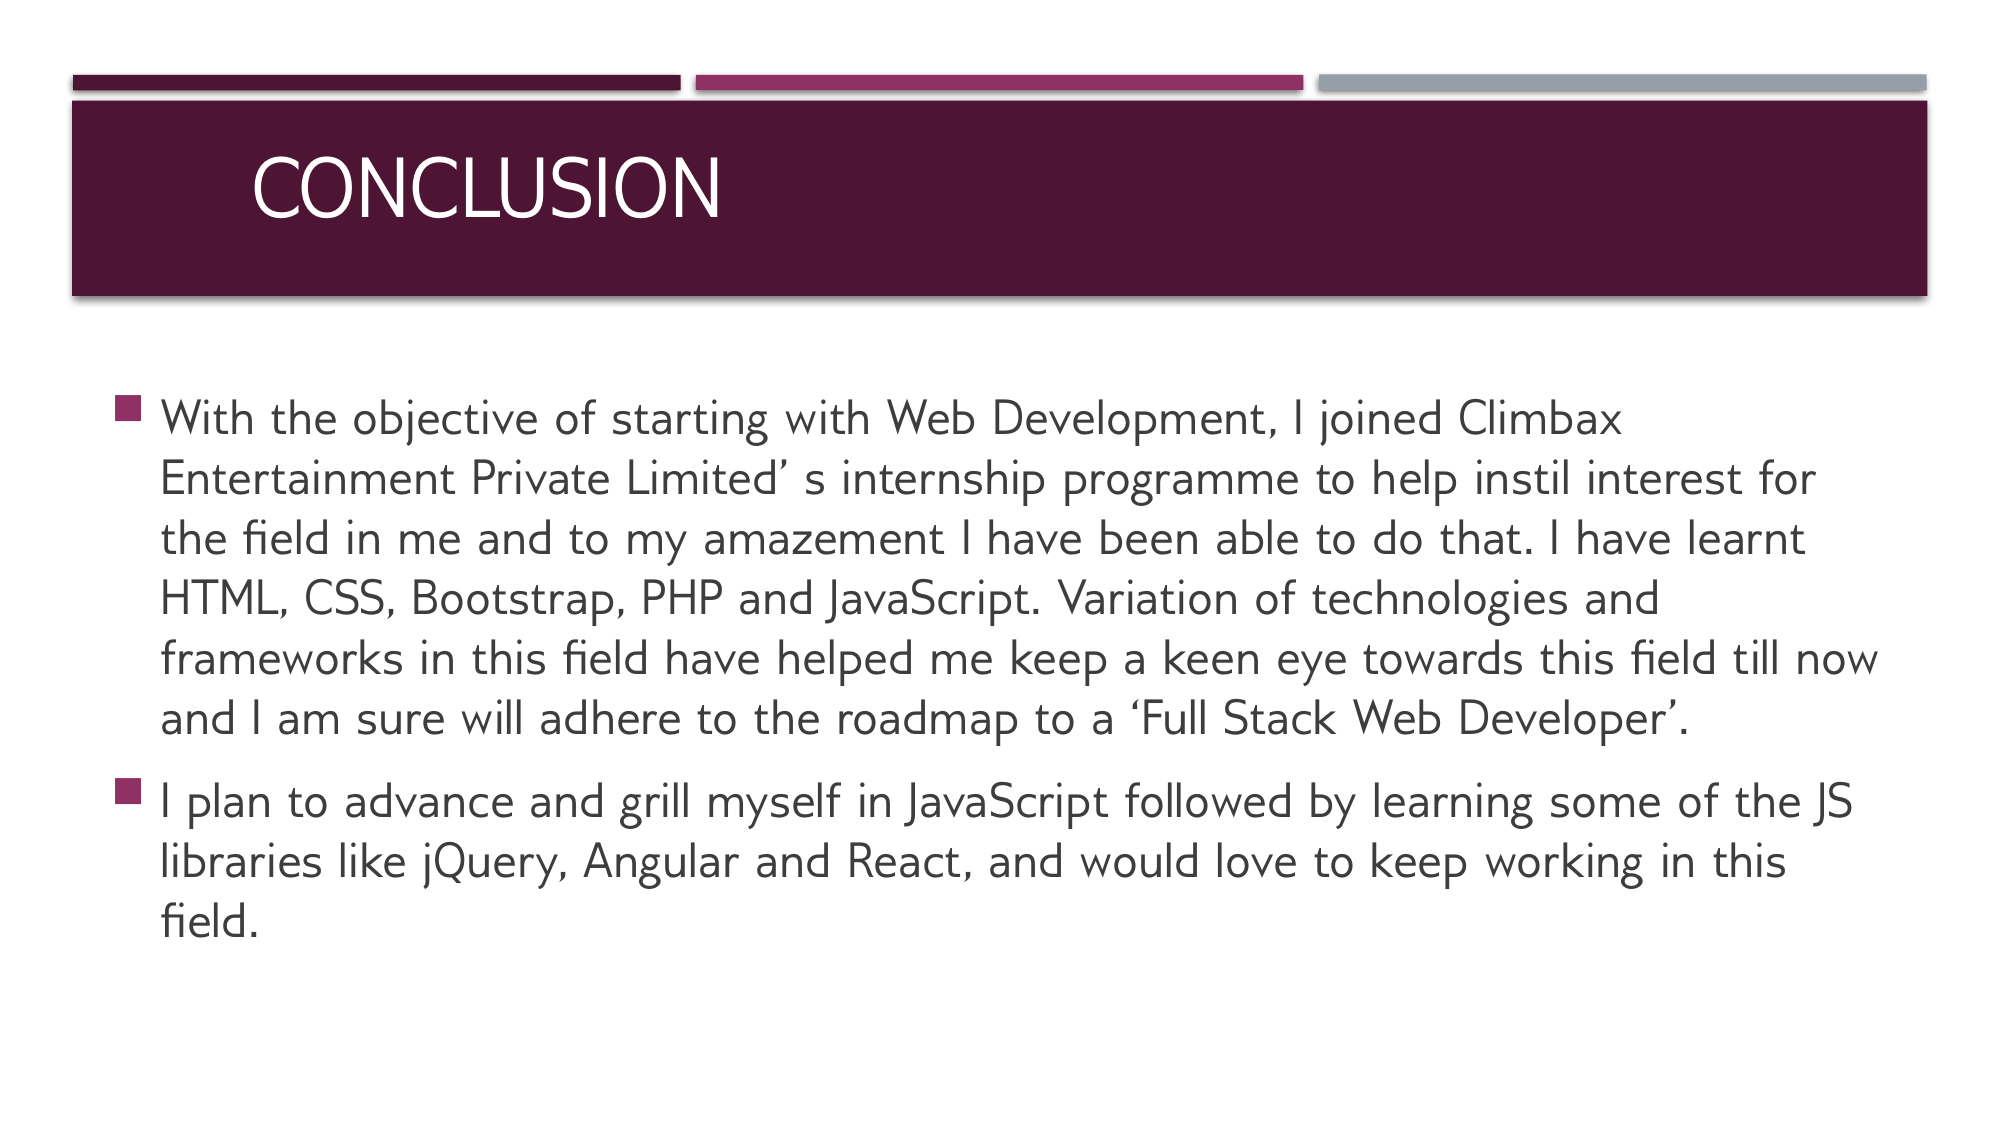

# Conclusion
With the objective of starting with Web Development, I joined Climbax Entertainment Private Limited’ s internship programme to help instil interest for the field in me and to my amazement I have been able to do that. I have learnt HTML, CSS, Bootstrap, PHP and JavaScript. Variation of technologies and frameworks in this field have helped me keep a keen eye towards this field till now and I am sure will adhere to the roadmap to a ‘Full Stack Web Developer’.
I plan to advance and grill myself in JavaScript followed by learning some of the JS libraries like jQuery, Angular and React, and would love to keep working in this field.